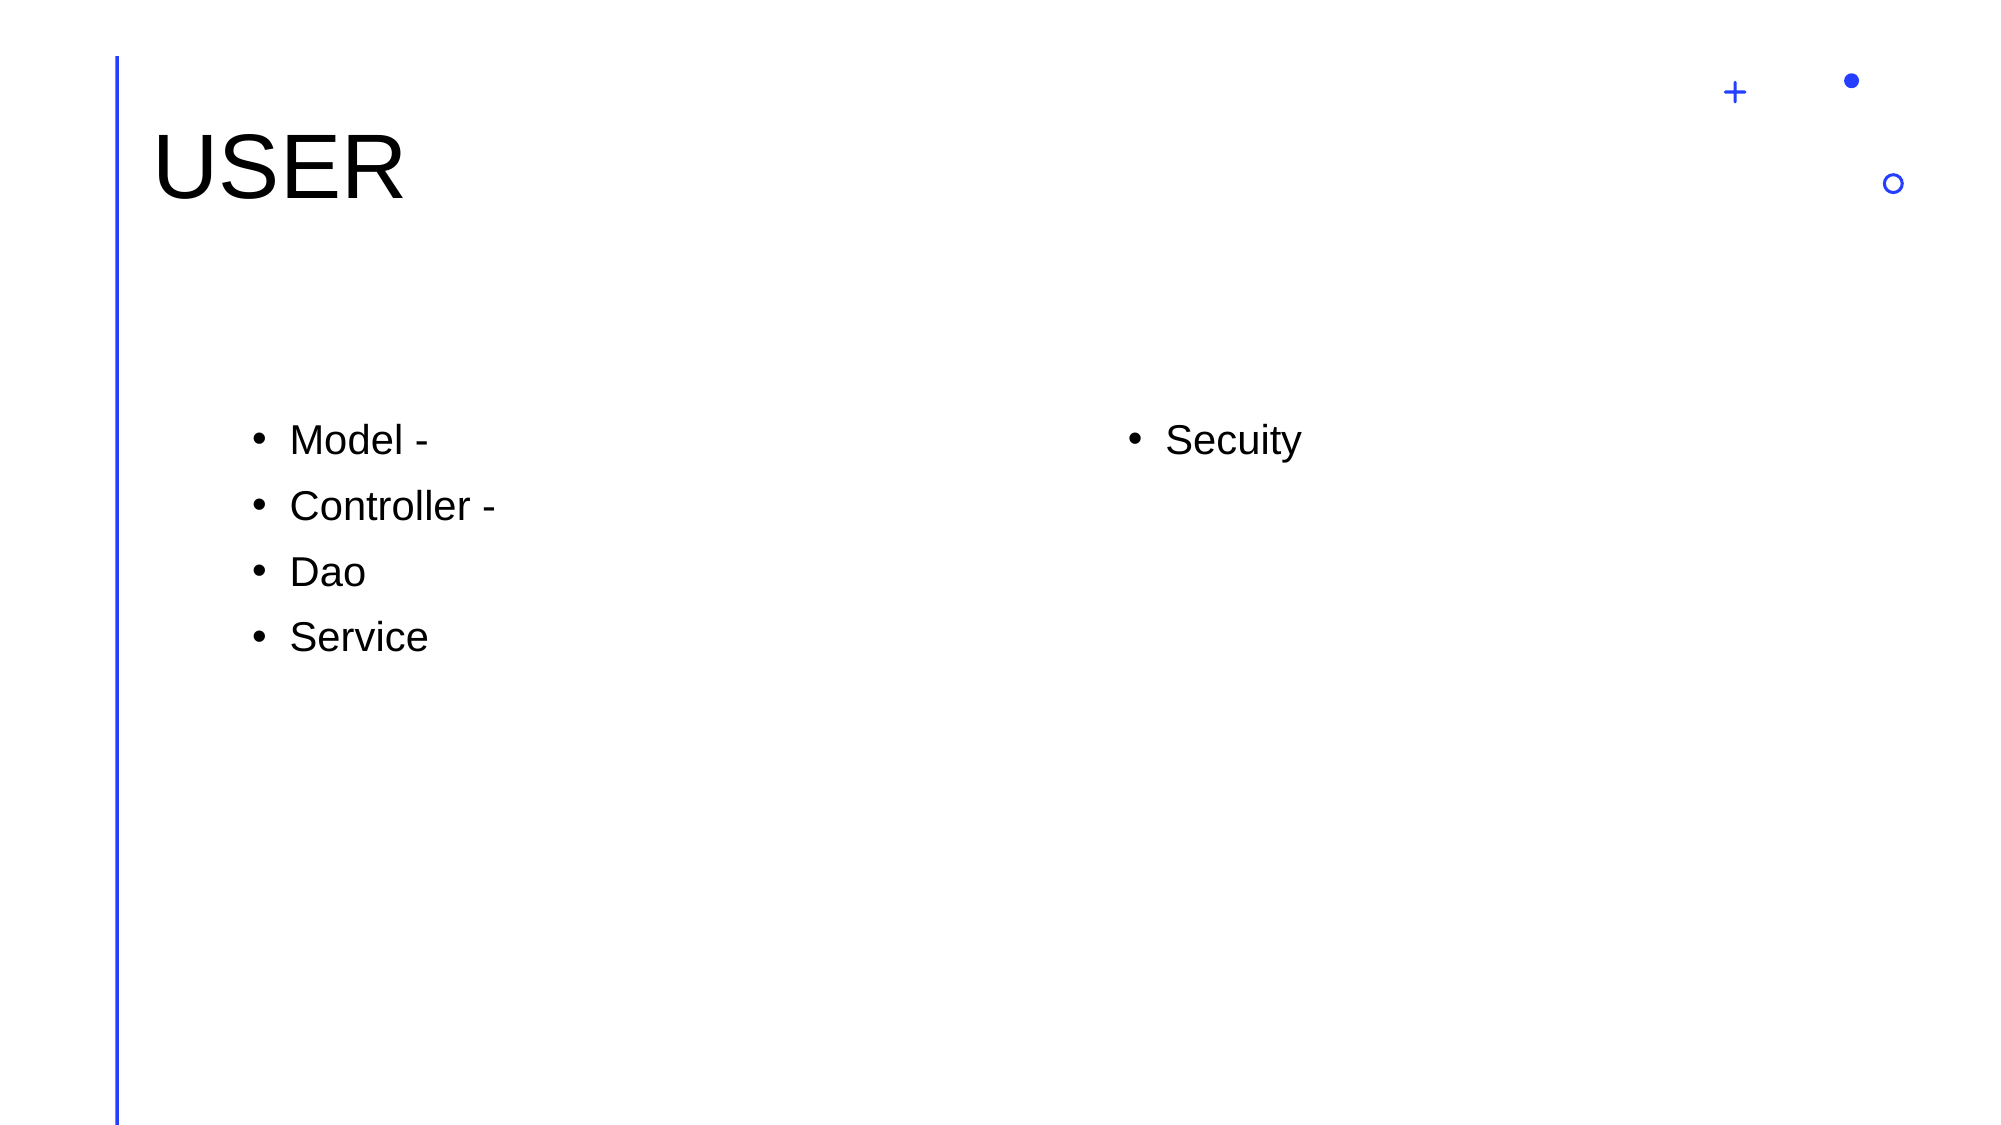

# USER

Model -
Controller -
Dao
Service

Secuity